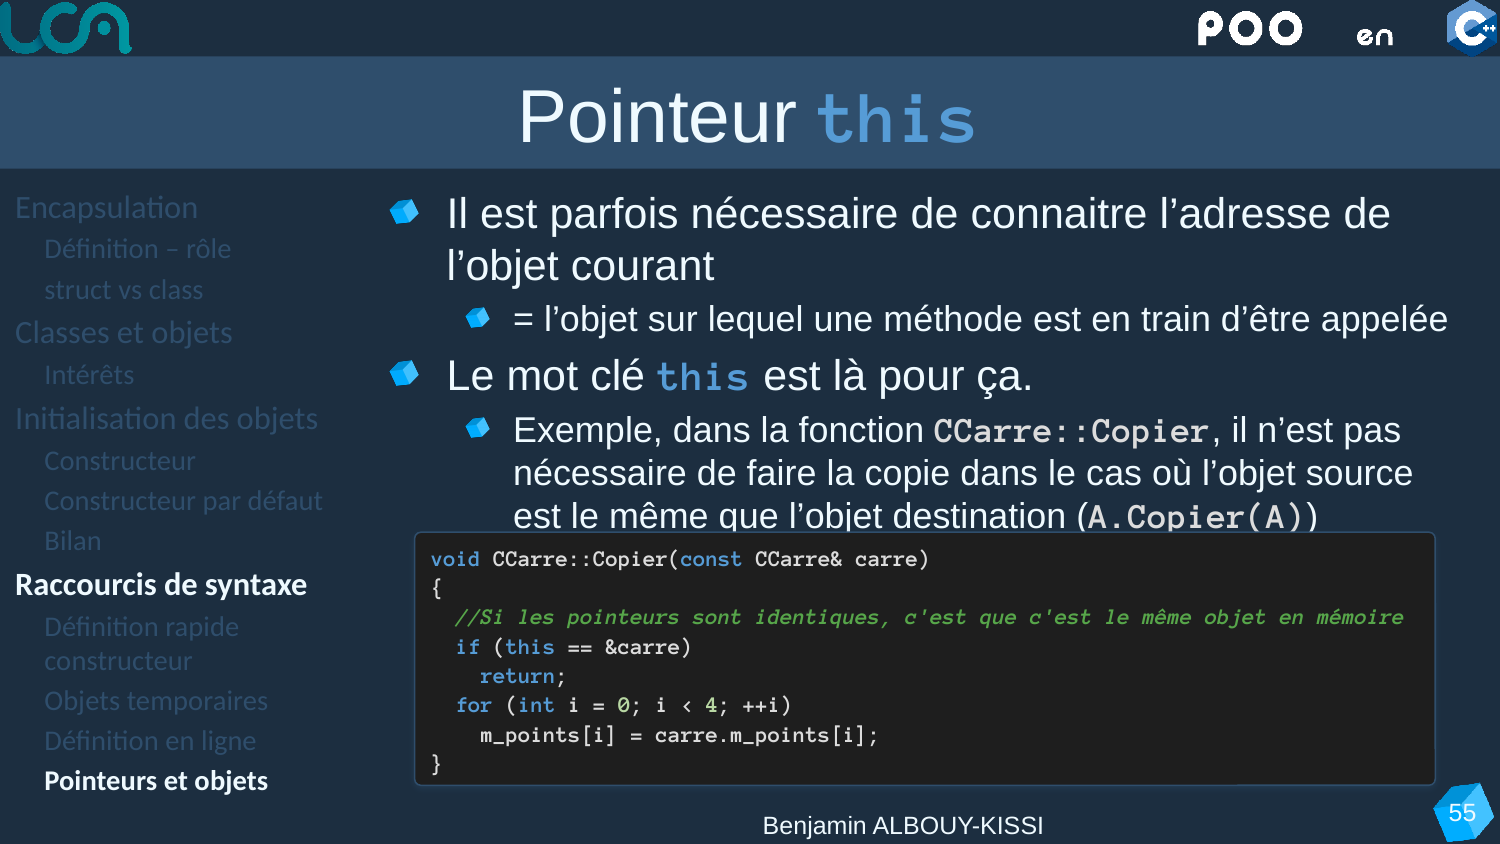

# Pointeur this
Encapsulation
Définition – rôle
struct vs class
Classes et objets
Intérêts
Initialisation des objets
Constructeur
Constructeur par défaut
Bilan
Raccourcis de syntaxe
Définition rapide constructeur
Objets temporaires
Définition en ligne
Pointeurs et objets

Il est parfois nécessaire de connaitre l’adresse de l’objet courant
= l’objet sur lequel une méthode est en train d’être appelée
Le mot clé this est là pour ça.
Exemple, dans la fonction CCarre::Copier, il n’est pas nécessaire de faire la copie dans le cas où l’objet source est le même que l’objet destination (A.Copier(A))
void CCarre::Copier(const CCarre& carre)
{
  //Si les pointeurs sont identiques, c'est que c'est le même objet en mémoire
  if (this == &carre)
    return;
  for (int i = 0; i < 4; ++i)
    m_points[i] = carre.m_points[i];
}
55
Benjamin ALBOUY-KISSI